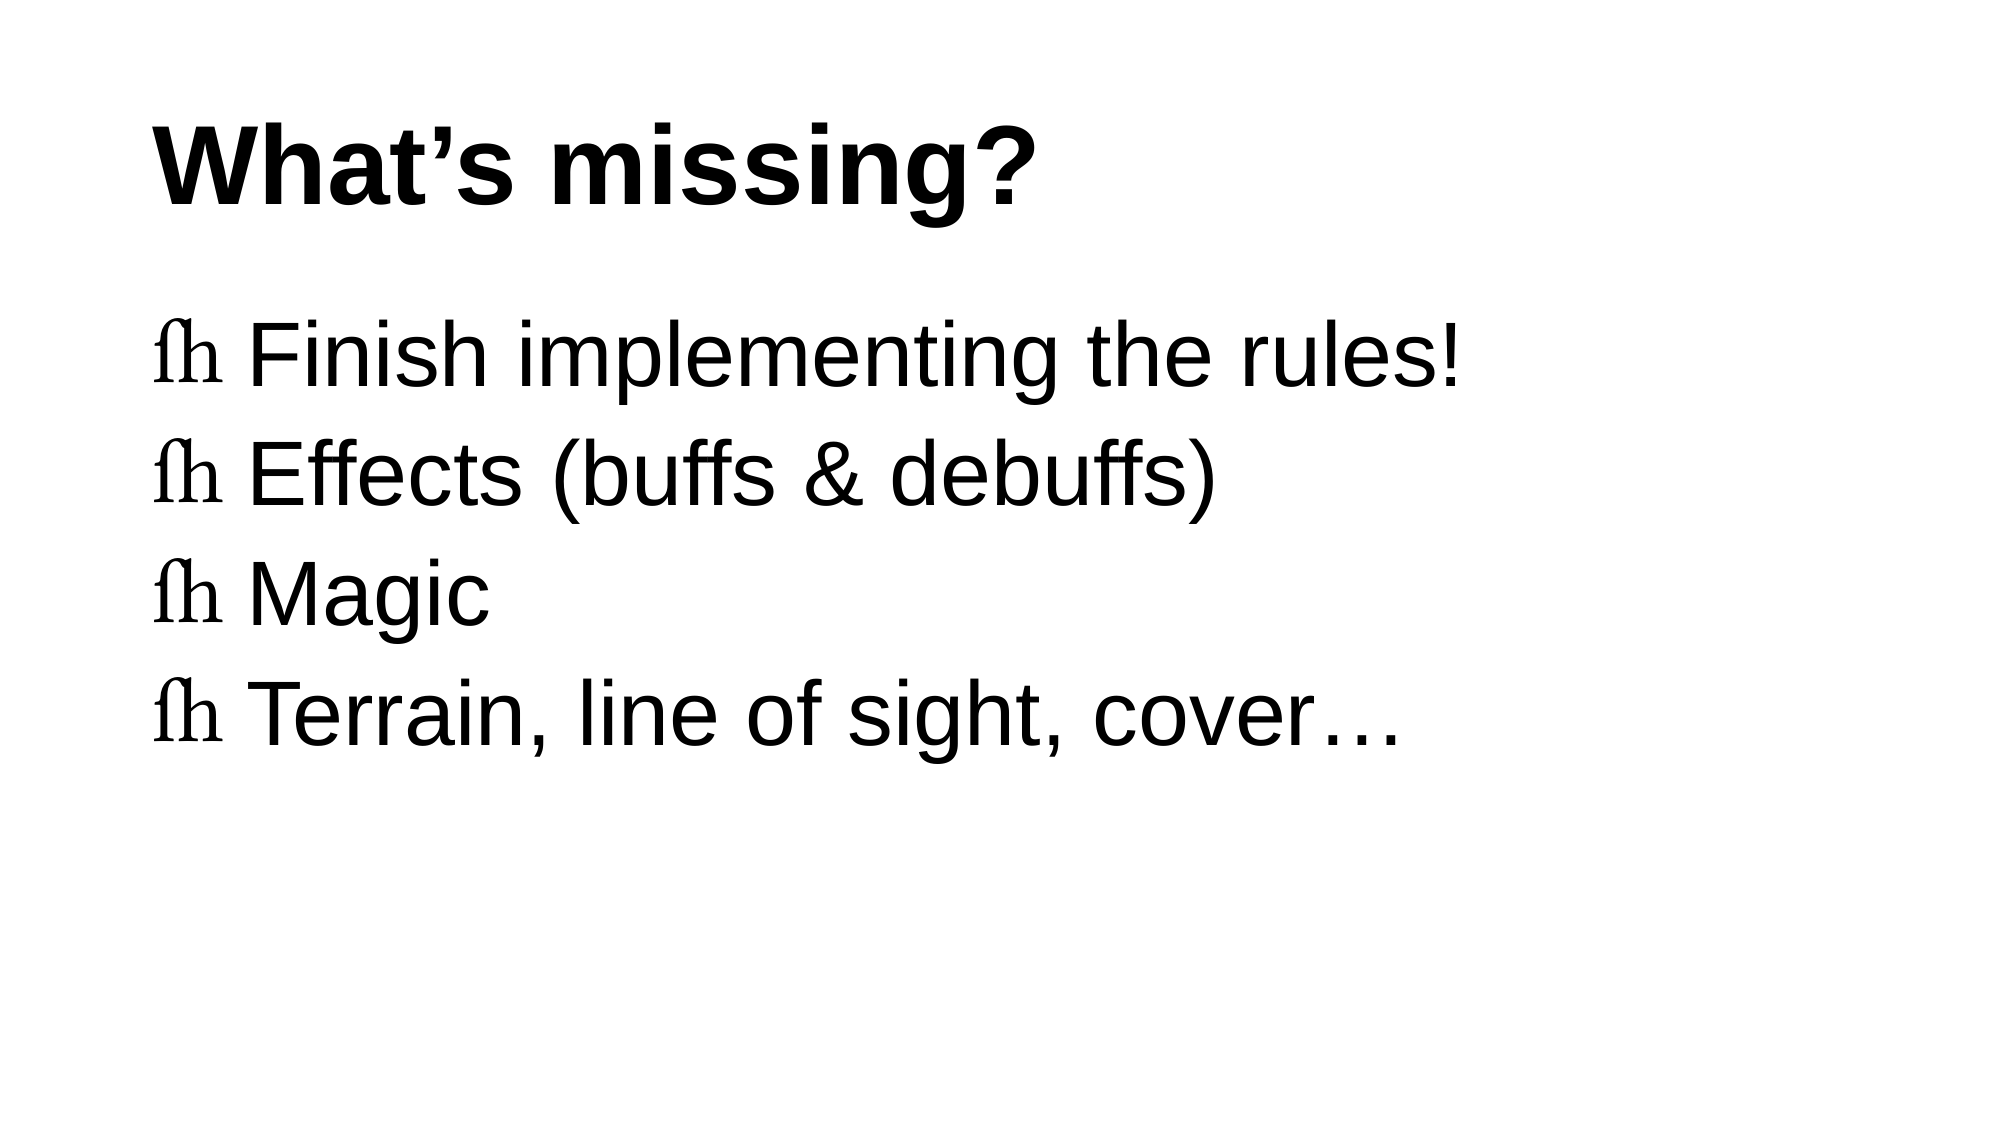

# What’s missing?
Finish implementing the rules!
Effects (buffs & debuffs)
Magic
Terrain, line of sight, cover…